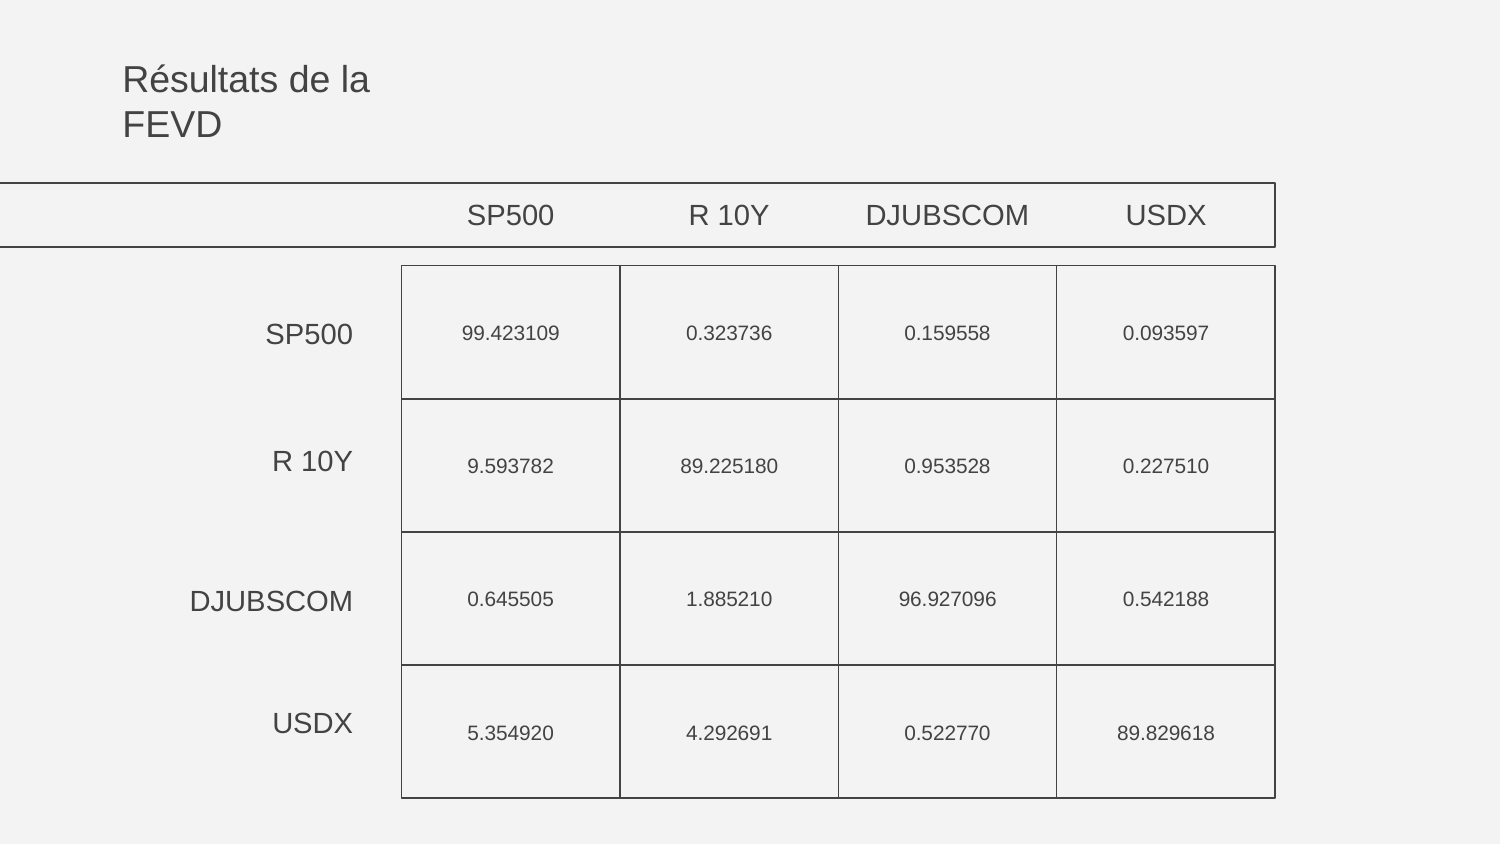

# Résultats de la FEVD

SP500

R 10Y

DJUBSCOM
USDX

99.423109
0.323736
0.159558
0.093597
SP500
9.593782
89.225180
0.953528
0.227510
R 10Y

0.645505
1.885210
96.927096
0.542188
DJUBSCOM

5.354920
4.292691
0.522770
89.829618
USDX